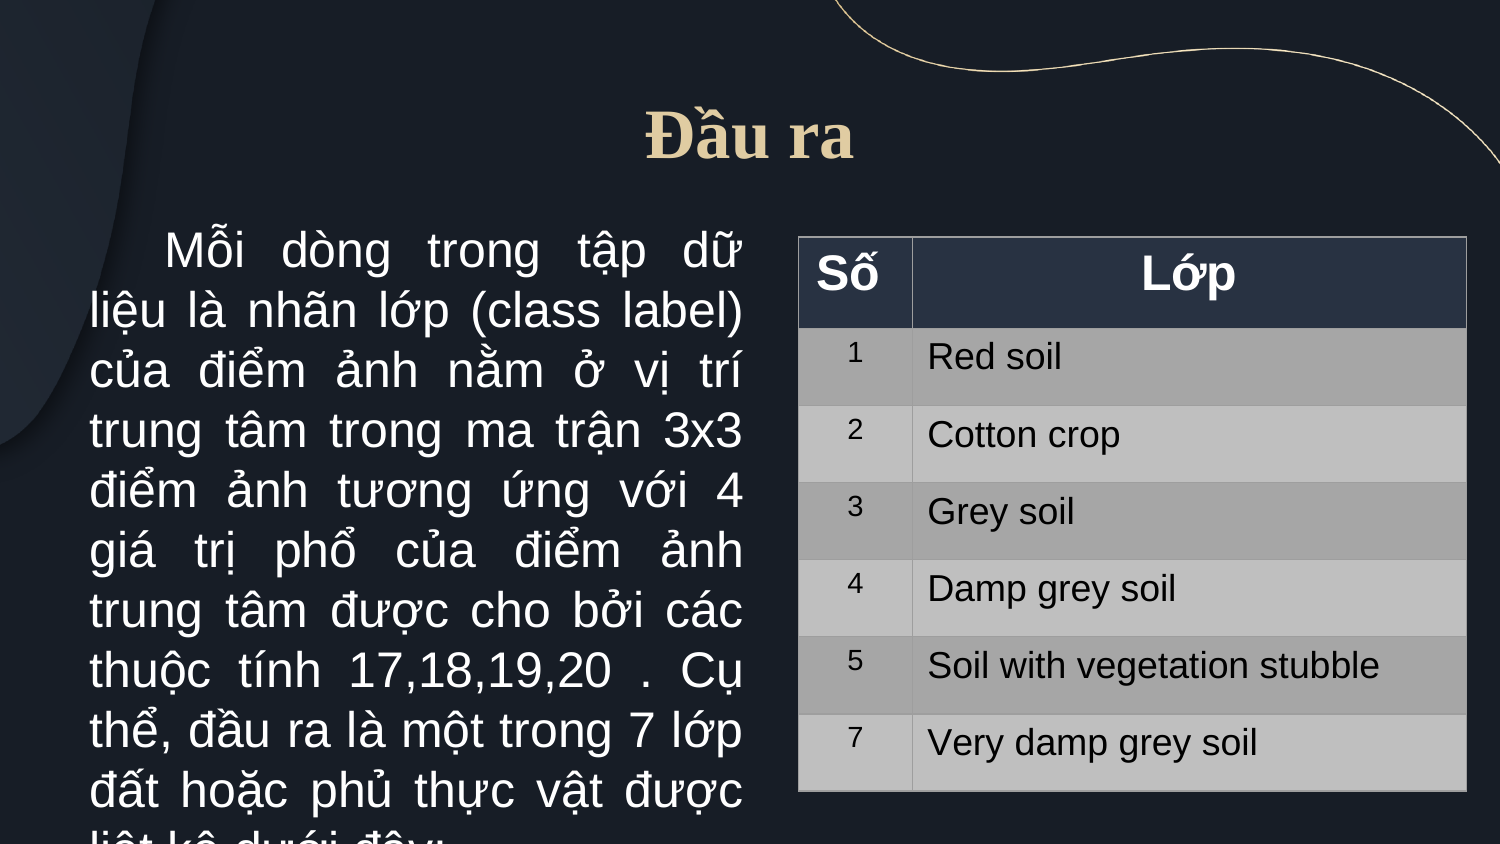

# Đầu ra

Mỗi dòng trong tập dữ liệu là nhãn lớp (class label) của điểm ảnh nằm ở vị trí trung tâm trong ma trận 3x3 điểm ảnh tương ứng với 4 giá trị phổ của điểm ảnh trung tâm được cho bởi các thuộc tính 17,18,19,20 . Cụ thể, đầu ra là một trong 7 lớp đất hoặc phủ thực vật được liệt kê dưới đây:

| Số | Lớp |
| --- | --- |
| 1 | Red soil |
| 2 | Cotton crop |
| 3 | Grey soil |
| 4 | Damp grey soil |
| 5 | Soil with vegetation stubble |
| 7 | Very damp grey soil |